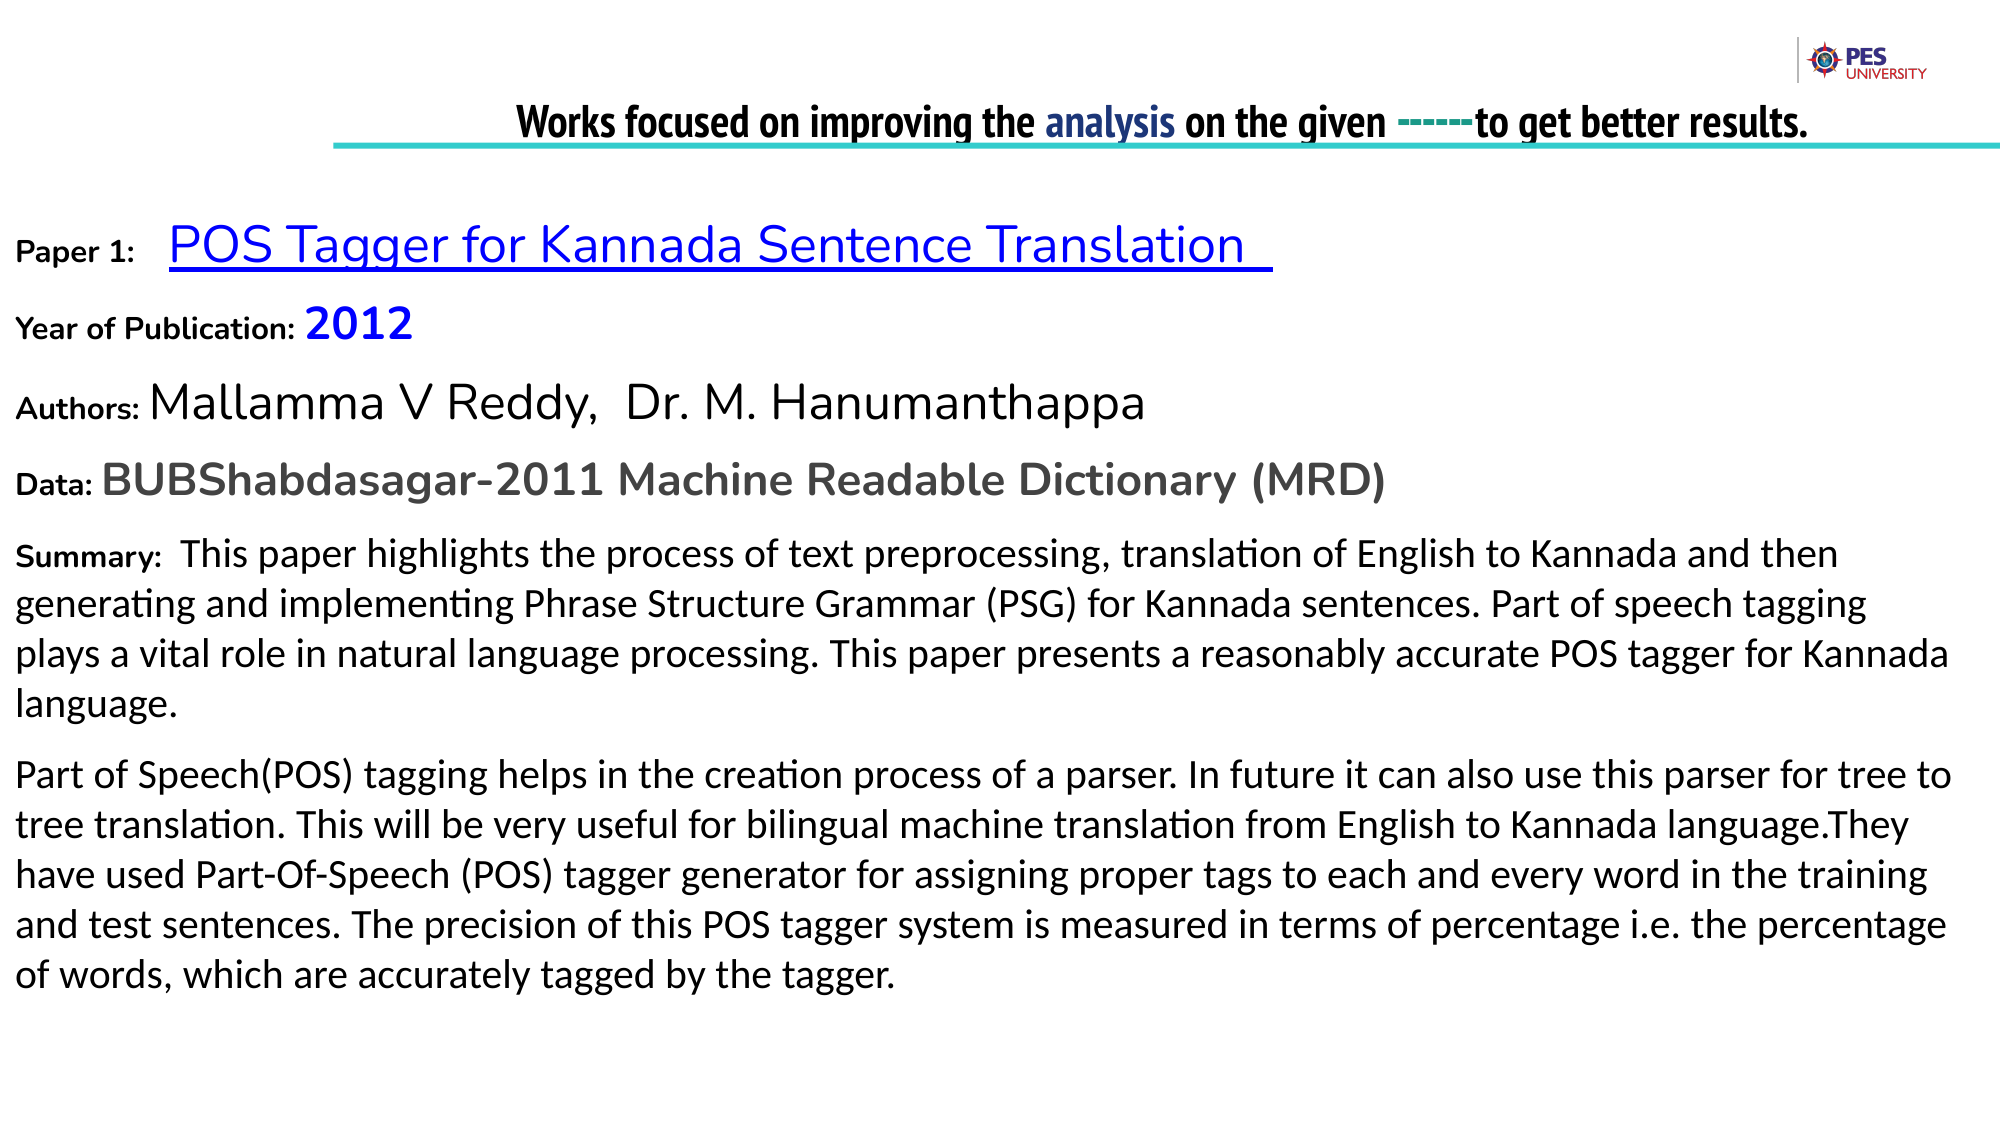

Works focused on improving the analysis on the given ------to get better results.

Paper 1:    POS Tagger for Kannada Sentence Translation
Year of Publication: 2012
Authors: Mallamma V Reddy,  Dr. M. Hanumanthappa
Data: BUBShabdasagar-2011 Machine Readable Dictionary (MRD)
Summary:  This paper highlights the process of text preprocessing, translation of English to Kannada and then generating and implementing Phrase Structure Grammar (PSG) for Kannada sentences. Part of speech tagging plays a vital role in natural language processing. This paper presents a reasonably accurate POS tagger for Kannada language.
Part of Speech(POS) tagging helps in the creation process of a parser. In future it can also use this parser for tree to tree translation. This will be very useful for bilingual machine translation from English to Kannada language.They have used Part-Of-Speech (POS) tagger generator for assigning proper tags to each and every word in the training and test sentences. The precision of this POS tagger system is measured in terms of percentage i.e. the percentage of words, which are accurately tagged by the tagger.